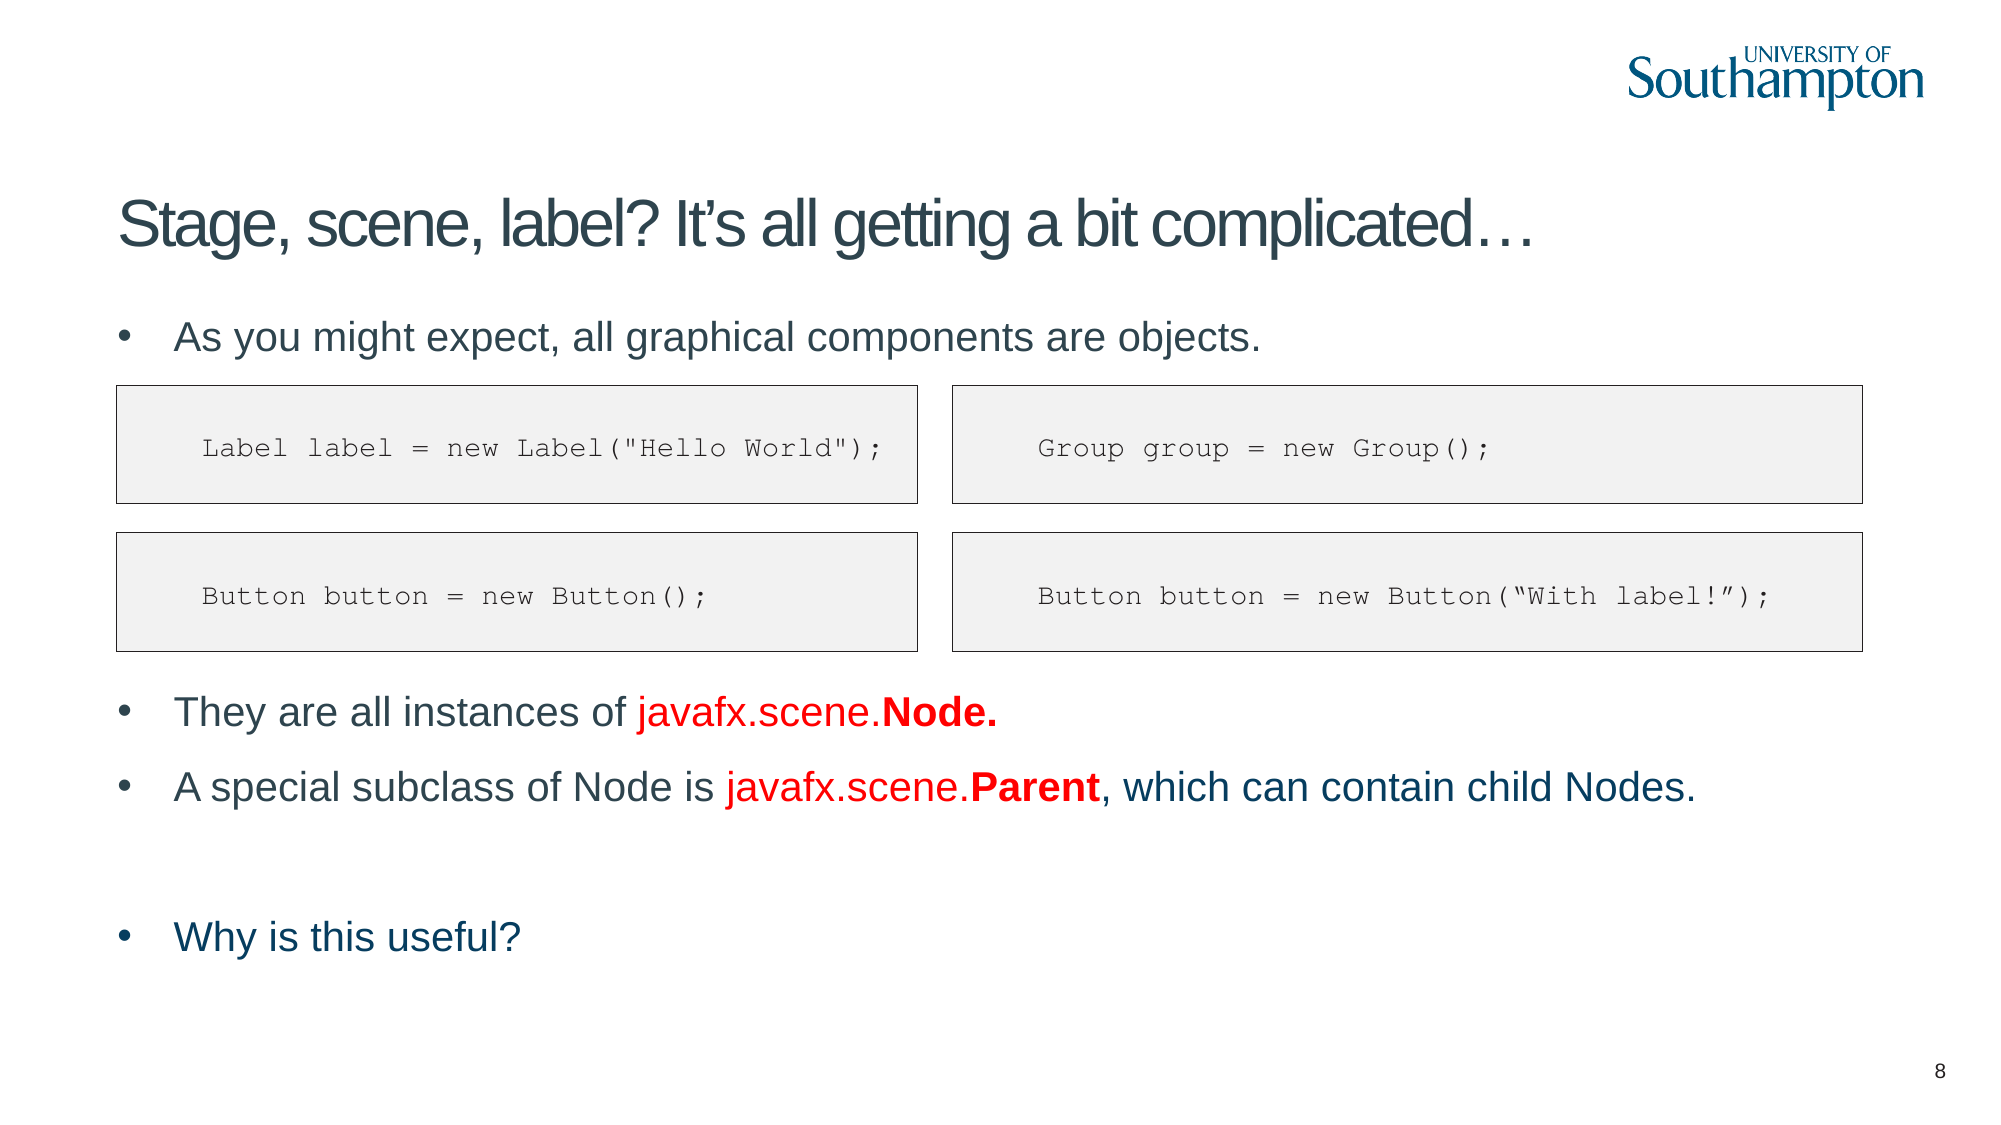

# Stage, scene, label? It’s all getting a bit complicated…
As you might expect, all graphical components are objects.

They are all instances of javafx.scene.Node.
A special subclass of Node is javafx.scene.Parent, which can contain child Nodes.

Why is this useful?

    Group group = new Group();

    Label label = new Label("Hello World");

    Button button = new Button(“With label!”);

    Button button = new Button();